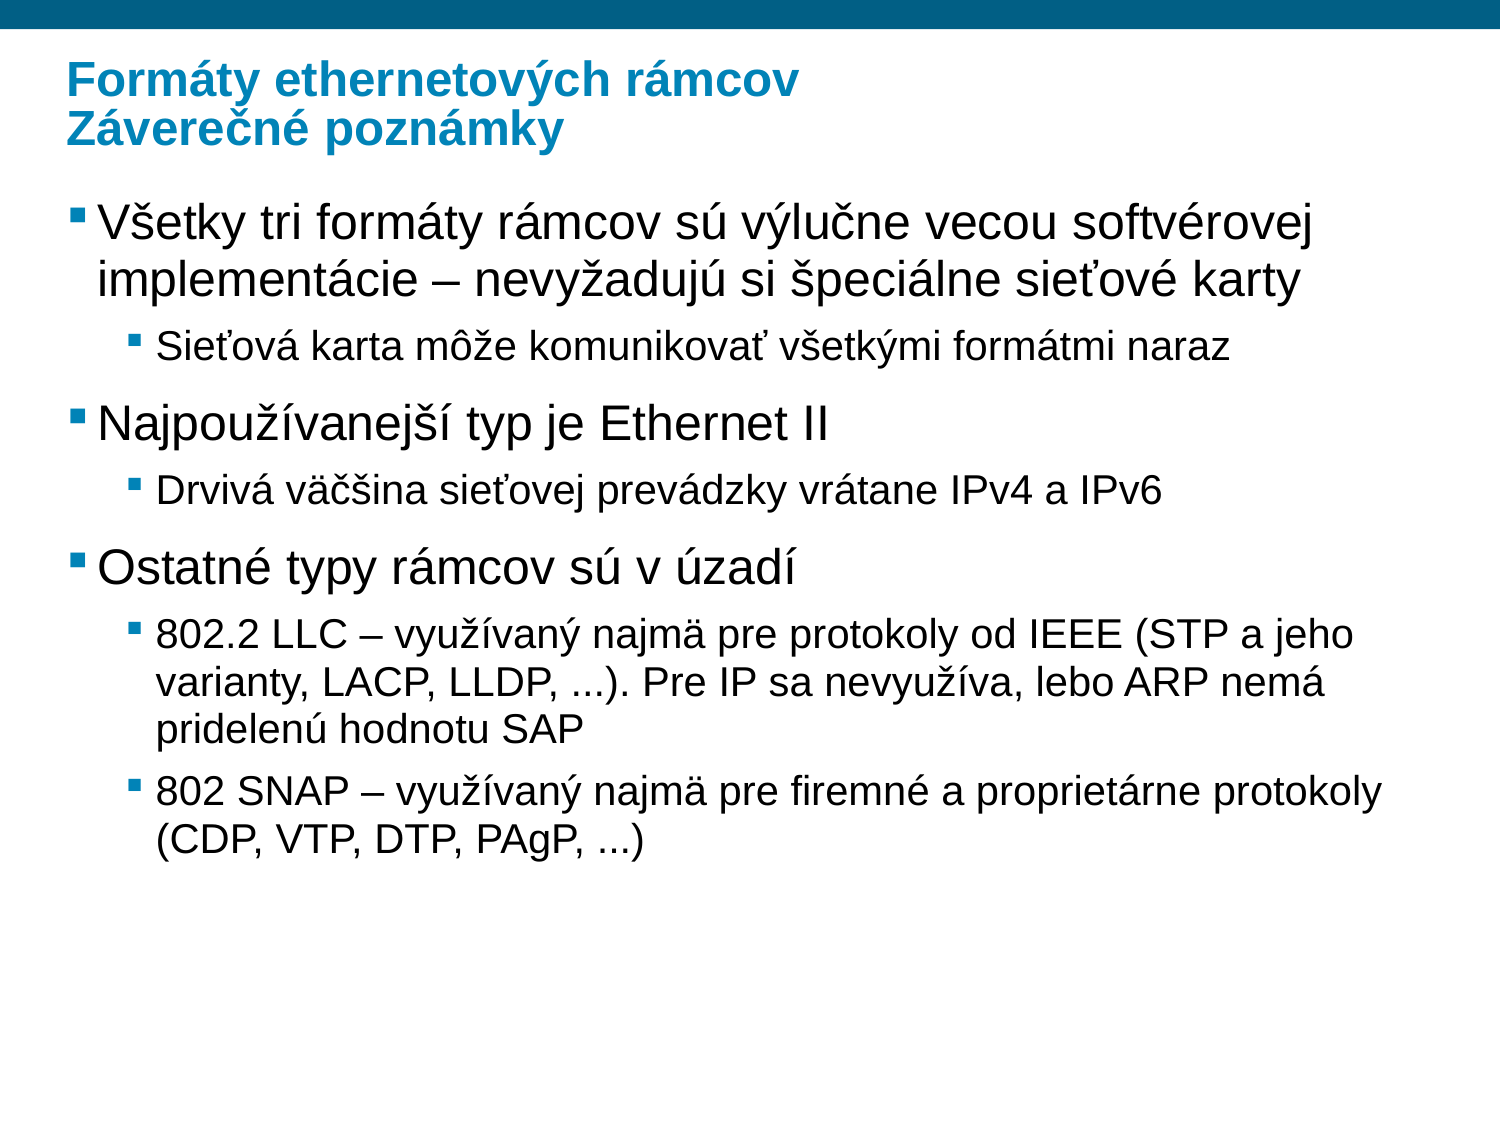

# Formáty ethernetových rámcov Záverečné poznámky
Všetky tri formáty rámcov sú výlučne vecou softvérovej implementácie – nevyžadujú si špeciálne sieťové karty
Sieťová karta môže komunikovať všetkými formátmi naraz
Najpoužívanejší typ je Ethernet II
Drvivá väčšina sieťovej prevádzky vrátane IPv4 a IPv6
Ostatné typy rámcov sú v úzadí
802.2 LLC – využívaný najmä pre protokoly od IEEE (STP a jeho varianty, LACP, LLDP, ...). Pre IP sa nevyužíva, lebo ARP nemá pridelenú hodnotu SAP
802 SNAP – využívaný najmä pre firemné a proprietárne protokoly (CDP, VTP, DTP, PAgP, ...)